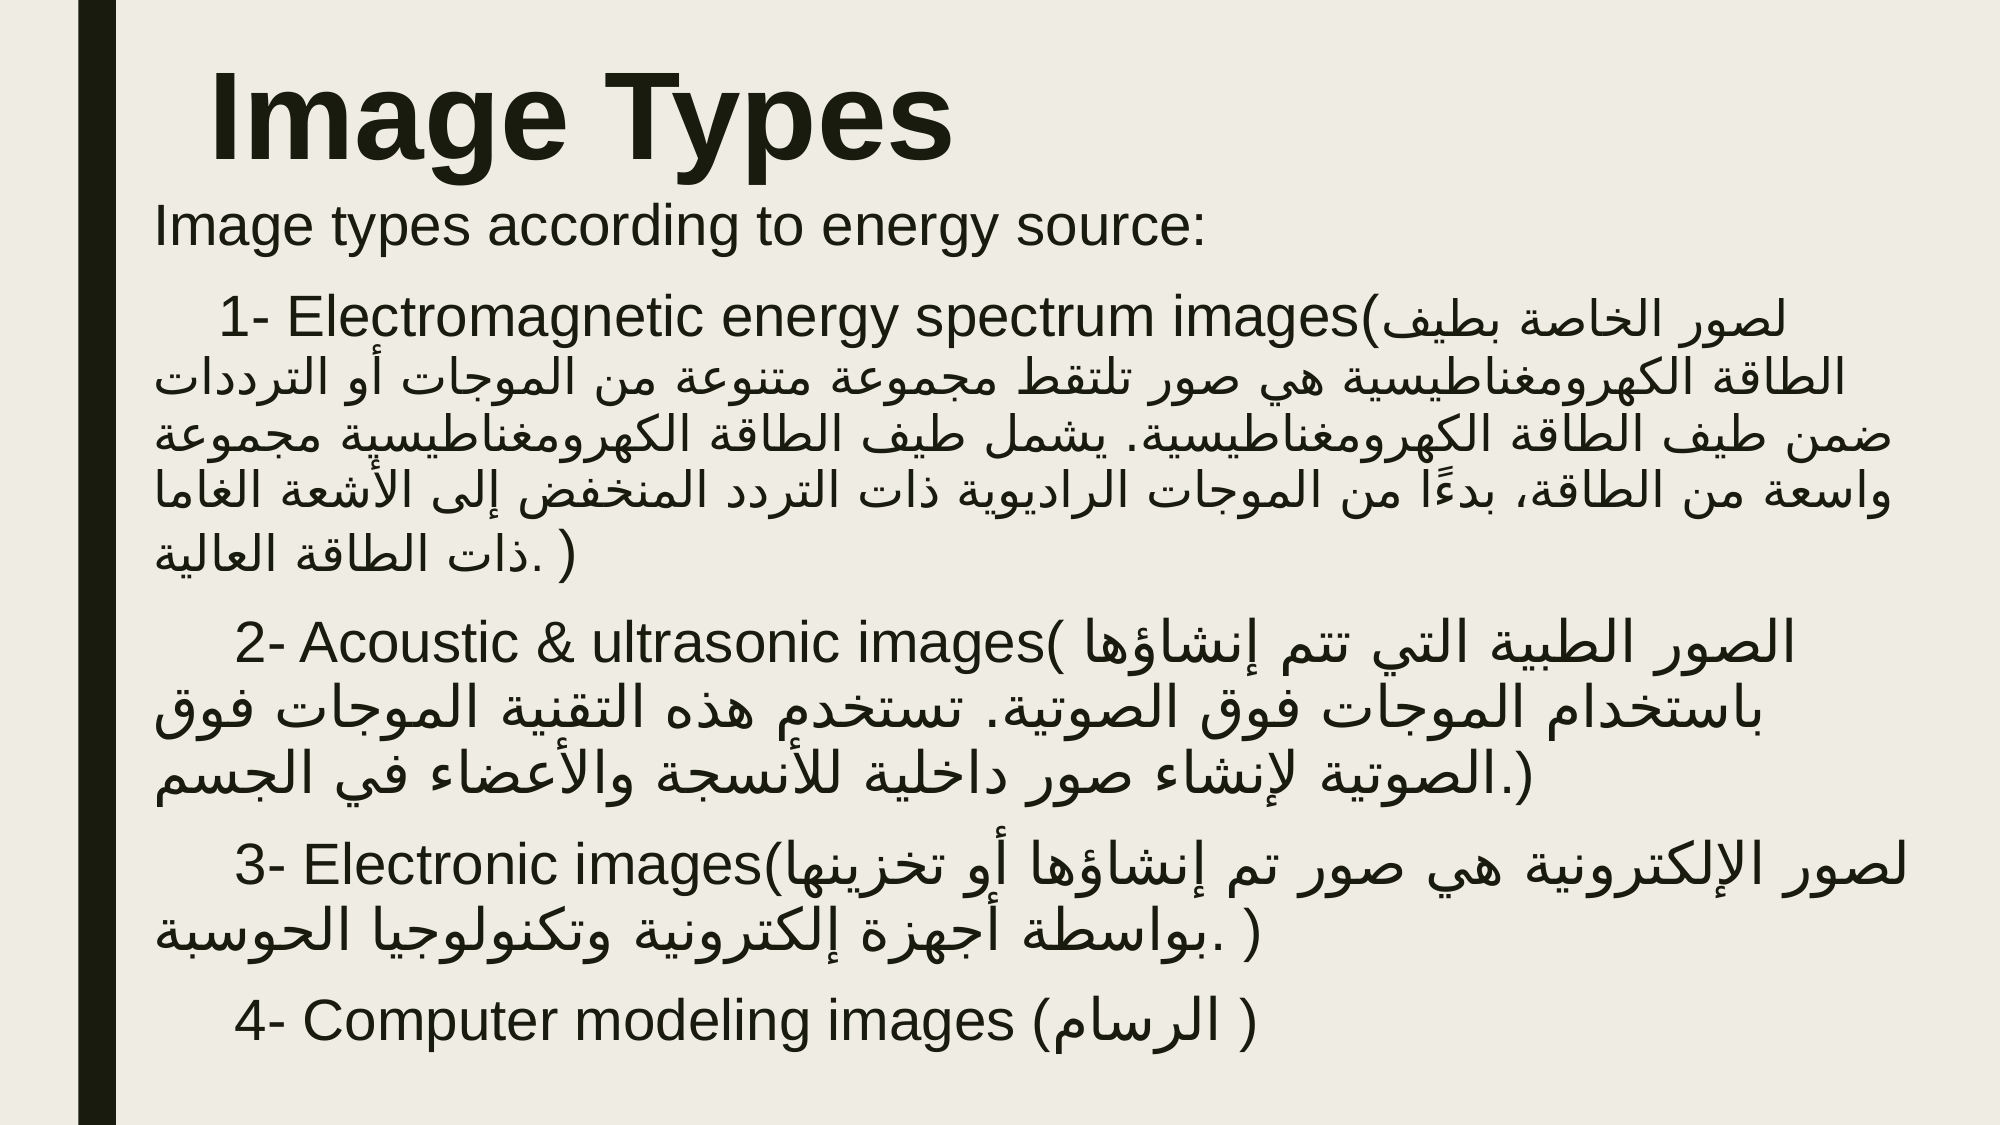

# Image Types
Image types according to energy source:
    1- Electromagnetic energy spectrum images(لصور الخاصة بطيف الطاقة الكهرومغناطيسية هي صور تلتقط مجموعة متنوعة من الموجات أو الترددات ضمن طيف الطاقة الكهرومغناطيسية. يشمل طيف الطاقة الكهرومغناطيسية مجموعة واسعة من الطاقة، بدءًا من الموجات الراديوية ذات التردد المنخفض إلى الأشعة الغاما ذات الطاقة العالية. )
     2- Acoustic & ultrasonic images( الصور الطبية التي تتم إنشاؤها باستخدام الموجات فوق الصوتية. تستخدم هذه التقنية الموجات فوق الصوتية لإنشاء صور داخلية للأنسجة والأعضاء في الجسم.)
     3- Electronic images(لصور الإلكترونية هي صور تم إنشاؤها أو تخزينها بواسطة أجهزة إلكترونية وتكنولوجيا الحوسبة. )
     4- Computer modeling images (الرسام )